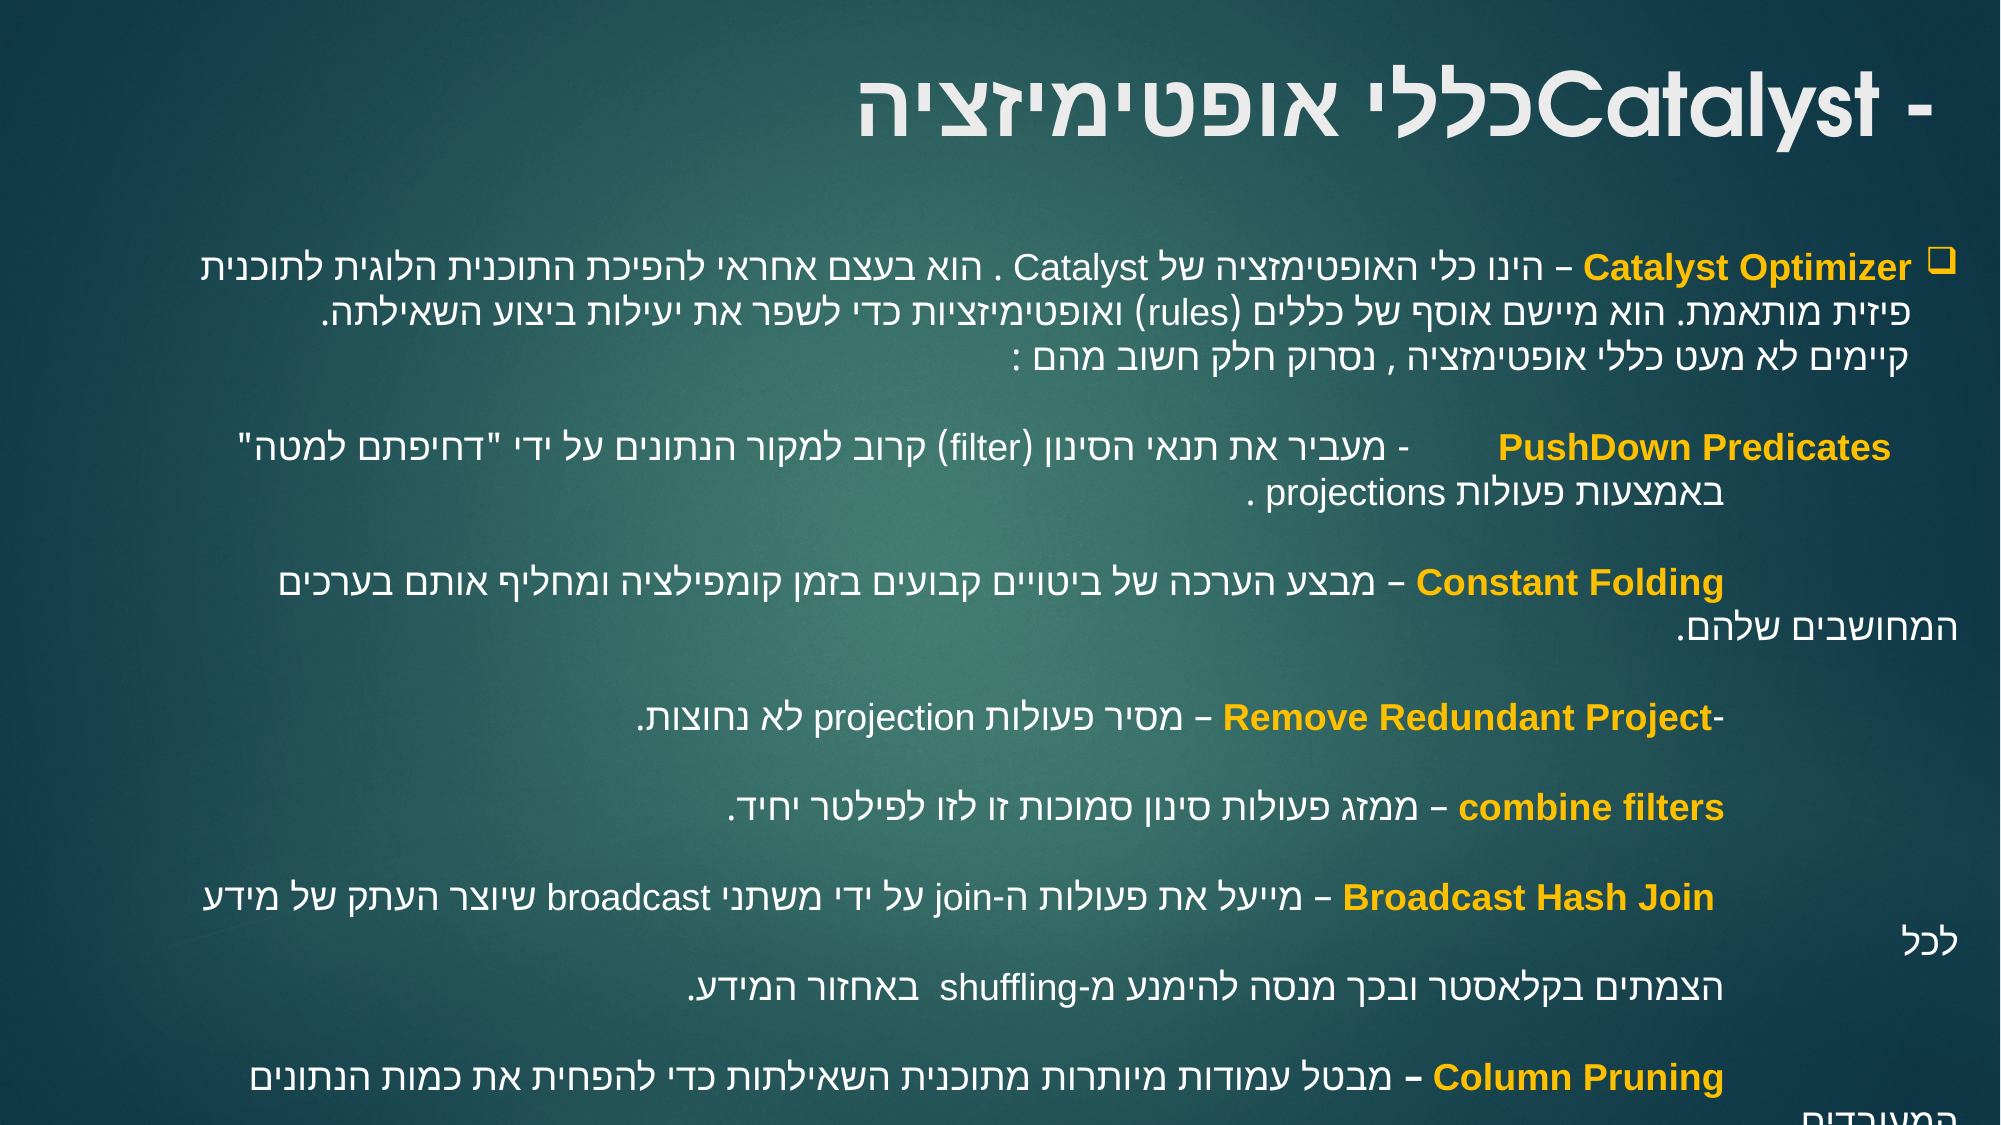

# - Catalystכללי אופטימיזציה
Catalyst Optimizer – הינו כלי האופטימזציה של Catalyst . הוא בעצם אחראי להפיכת התוכנית הלוגית לתוכנית פיזית מותאמת. הוא מיישם אוסף של כללים (rules) ואופטימיזציות כדי לשפר את יעילות ביצוע השאילתה.
     קיימים לא מעט כללי אופטימזציה , נסרוק חלק חשוב מהם :

PushDown Predicates         - מעביר את תנאי הסינון (filter) קרוב למקור הנתונים על ידי "דחיפתם למטה"
                        באמצעות פעולות projections .

                        Constant Folding – מבצע הערכה של ביטויים קבועים בזמן קומפילציה ומחליף אותם בערכים המחושבים שלהם.

                        -Remove Redundant Project – מסיר פעולות projection לא נחוצות.

                        combine filters – ממזג פעולות סינון סמוכות זו לזו לפילטר יחיד.

                         Broadcast Hash Join – מייעל את פעולות ה-join על ידי משתני broadcast שיוצר העתק של מידע לכל
                        הצמתים בקלאסטר ובכך מנסה להימנע מ-shuffling  באחזור המידע.

                        Column Pruning – מבטל עמודות מיותרות מתוכנית השאילתות כדי להפחית את כמות הנתונים המעובדים.